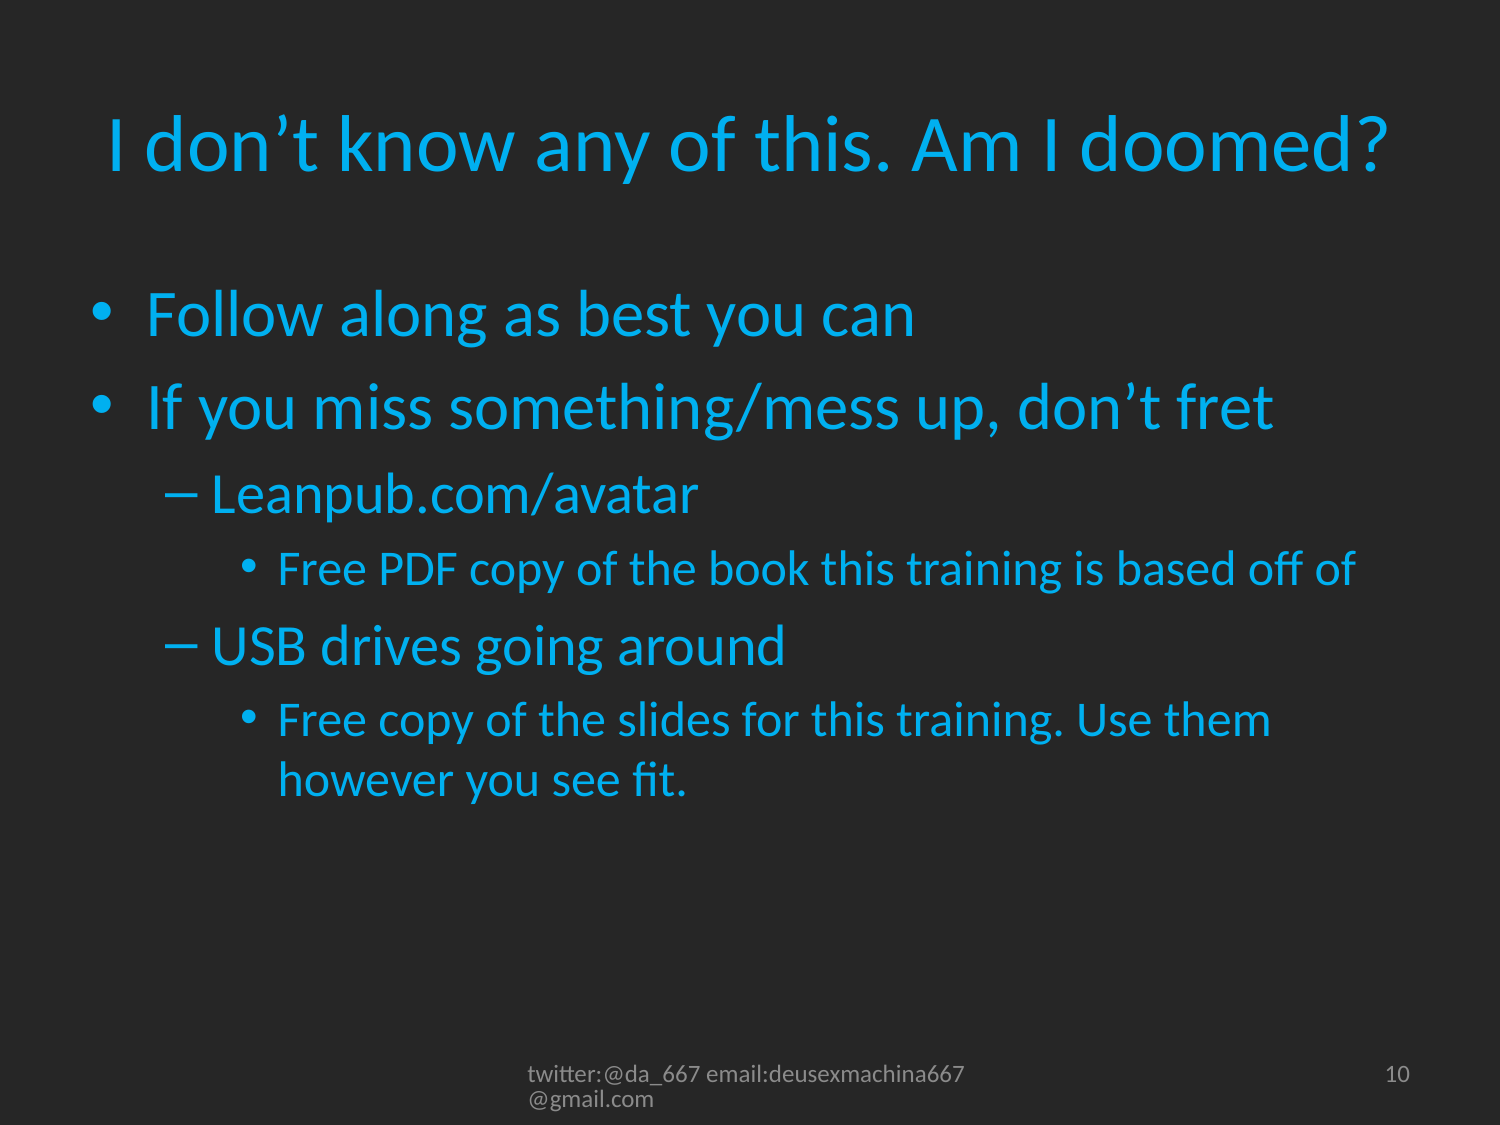

# I don’t know any of this. Am I doomed?
Follow along as best you can
If you miss something/mess up, don’t fret
Leanpub.com/avatar
Free PDF copy of the book this training is based off of
USB drives going around
Free copy of the slides for this training. Use them however you see fit.
twitter:@da_667 email:deusexmachina667@gmail.com
10